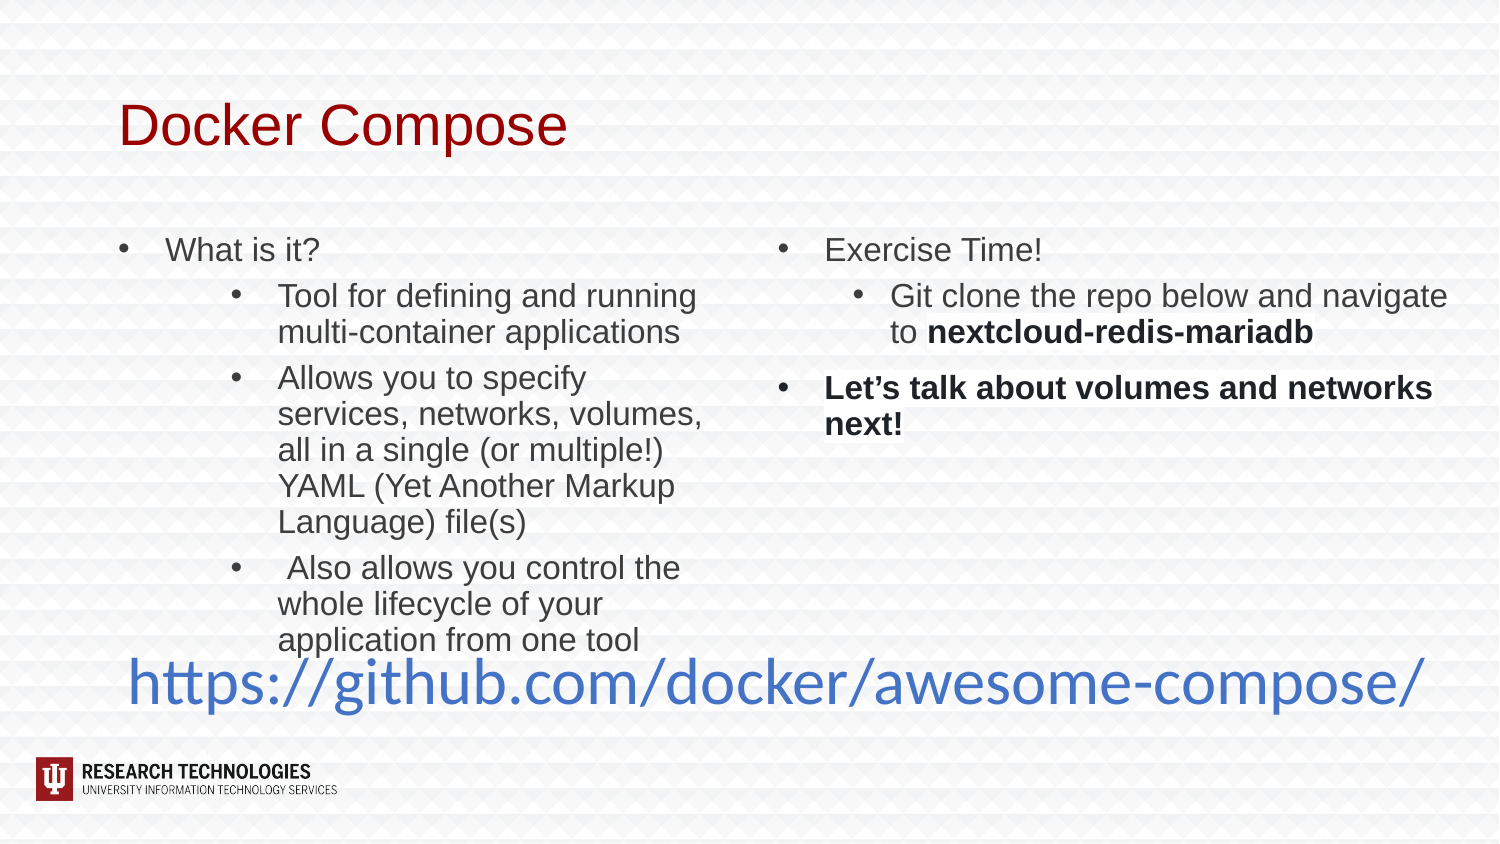

# Docker Compose
Exercise Time!
Git clone the repo below and navigate to nextcloud-redis-mariadb
Let’s talk about volumes and networks next!
What is it?
Tool for defining and running multi-container applications
Allows you to specify services, networks, volumes, all in a single (or multiple!) YAML (Yet Another Markup Language) file(s)
 Also allows you control the whole lifecycle of your application from one tool
https://github.com/docker/awesome-compose/